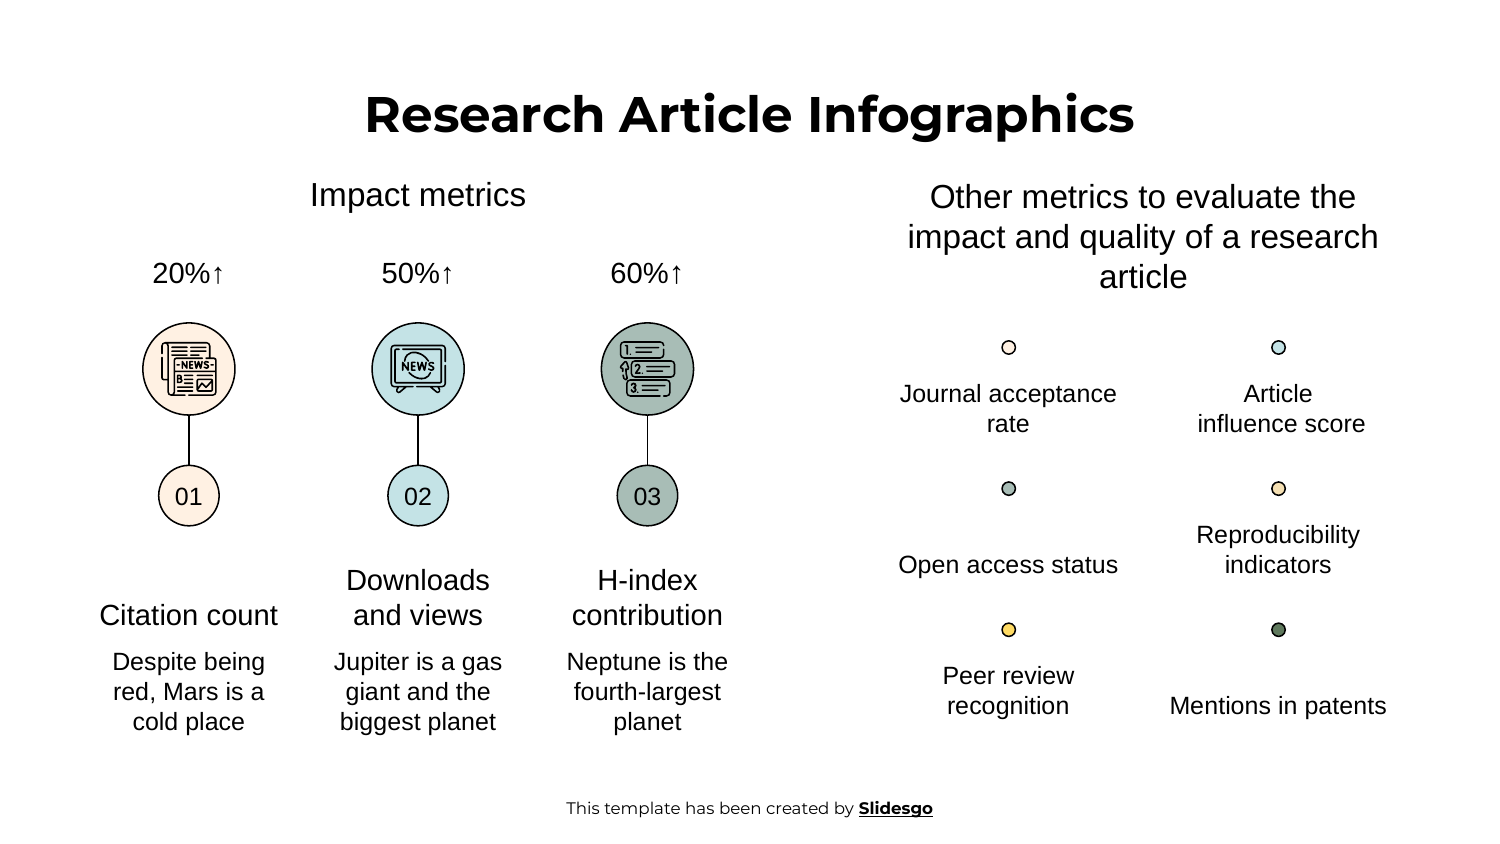

# Research Article Infographics
Impact metrics
Other metrics to evaluate the impact and quality of a research article
50%↑
20%↑
60%↑

Journal acceptance rate
Article
 influence score
01
02
03

Open access status
Reproducibility indicators
Downloads and views
Citation count
H-index contribution

Jupiter is a gas giant and the biggest planet
Despite being red, Mars is a cold place
Neptune is the fourth-largest planet
Peer review recognition
Mentions in patents
This template has been created by Slidesgo